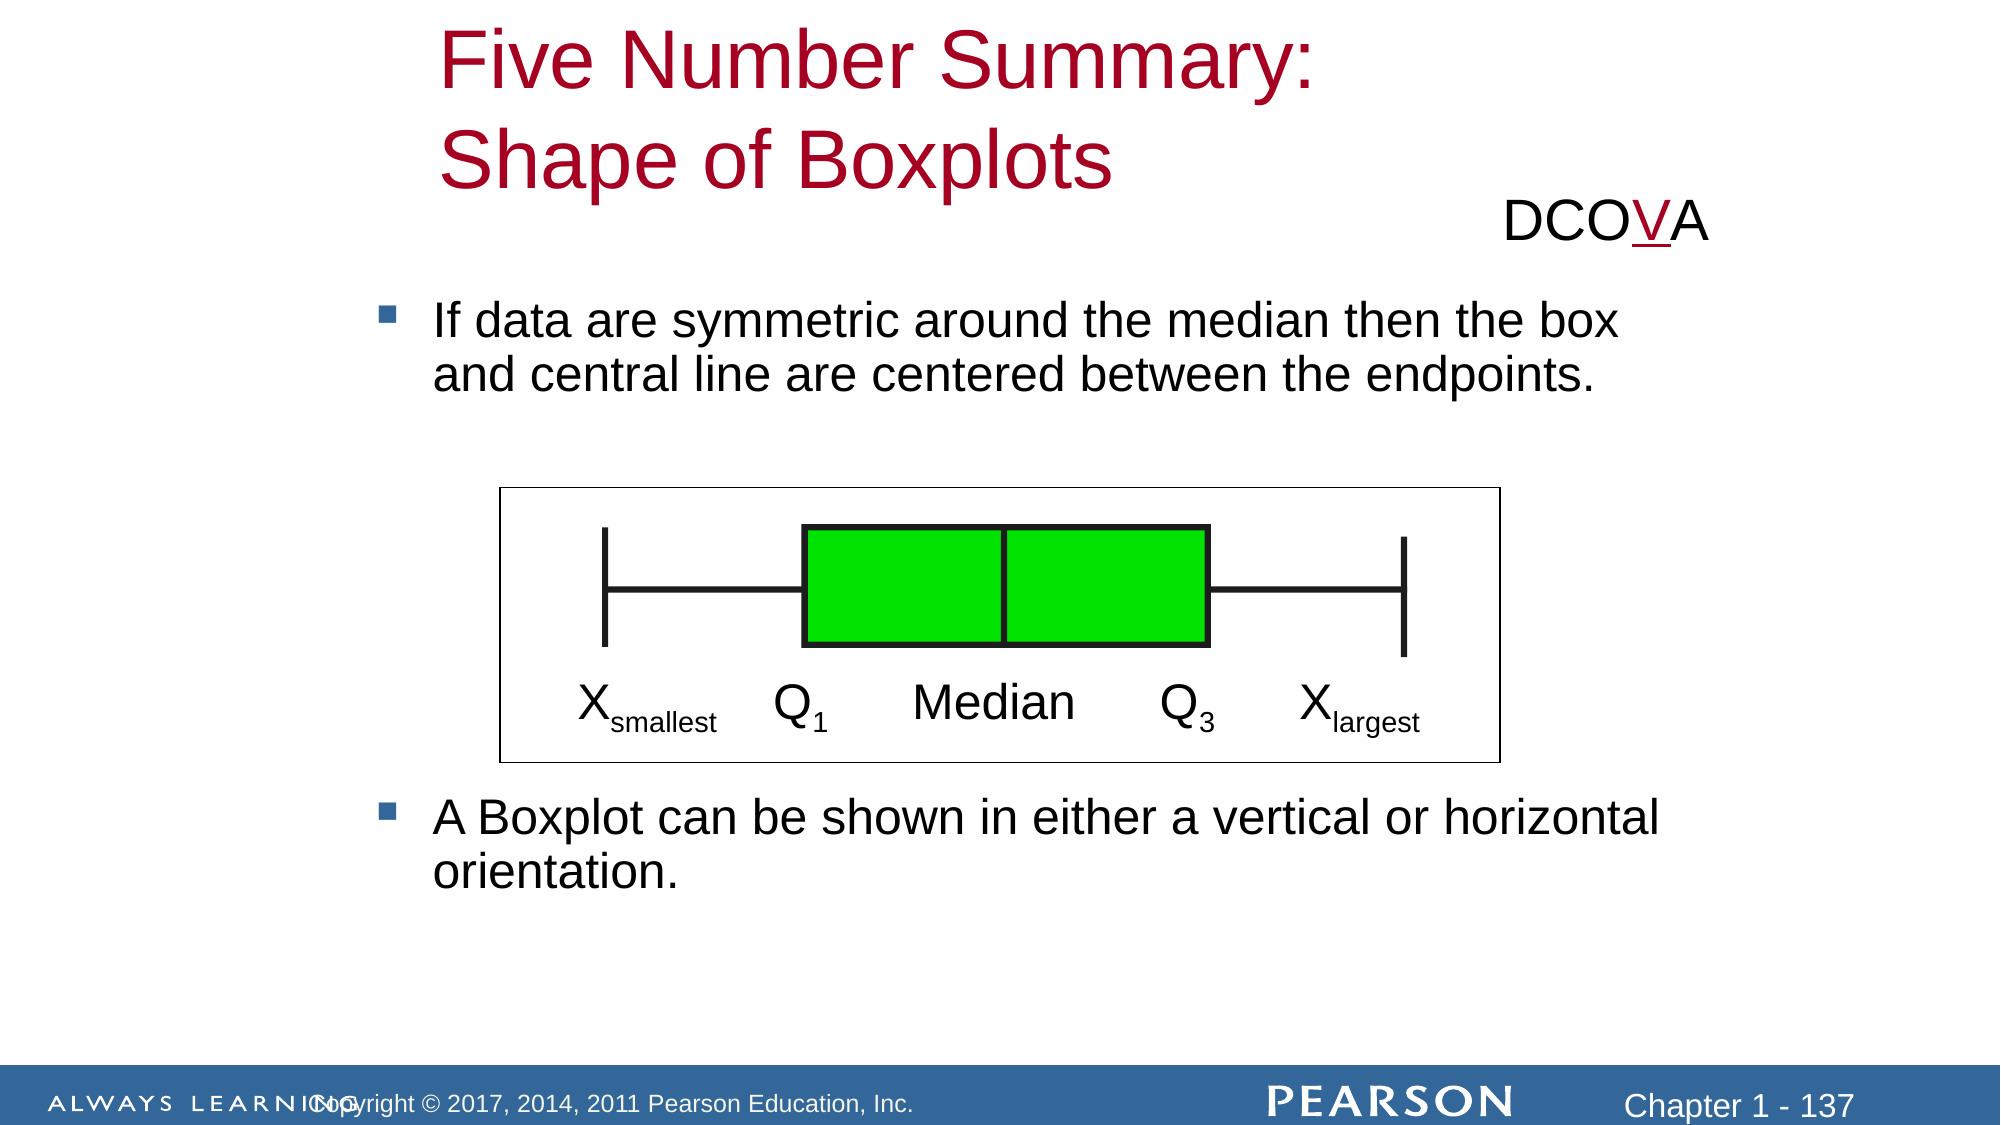

Five Number Summary:
Shape of Boxplots
DCOVA
If data are symmetric around the median then the box and central line are centered between the endpoints.

A Boxplot can be shown in either a vertical or horizontal orientation.

Xsmallest    Q1      Median      Q3      Xlargest